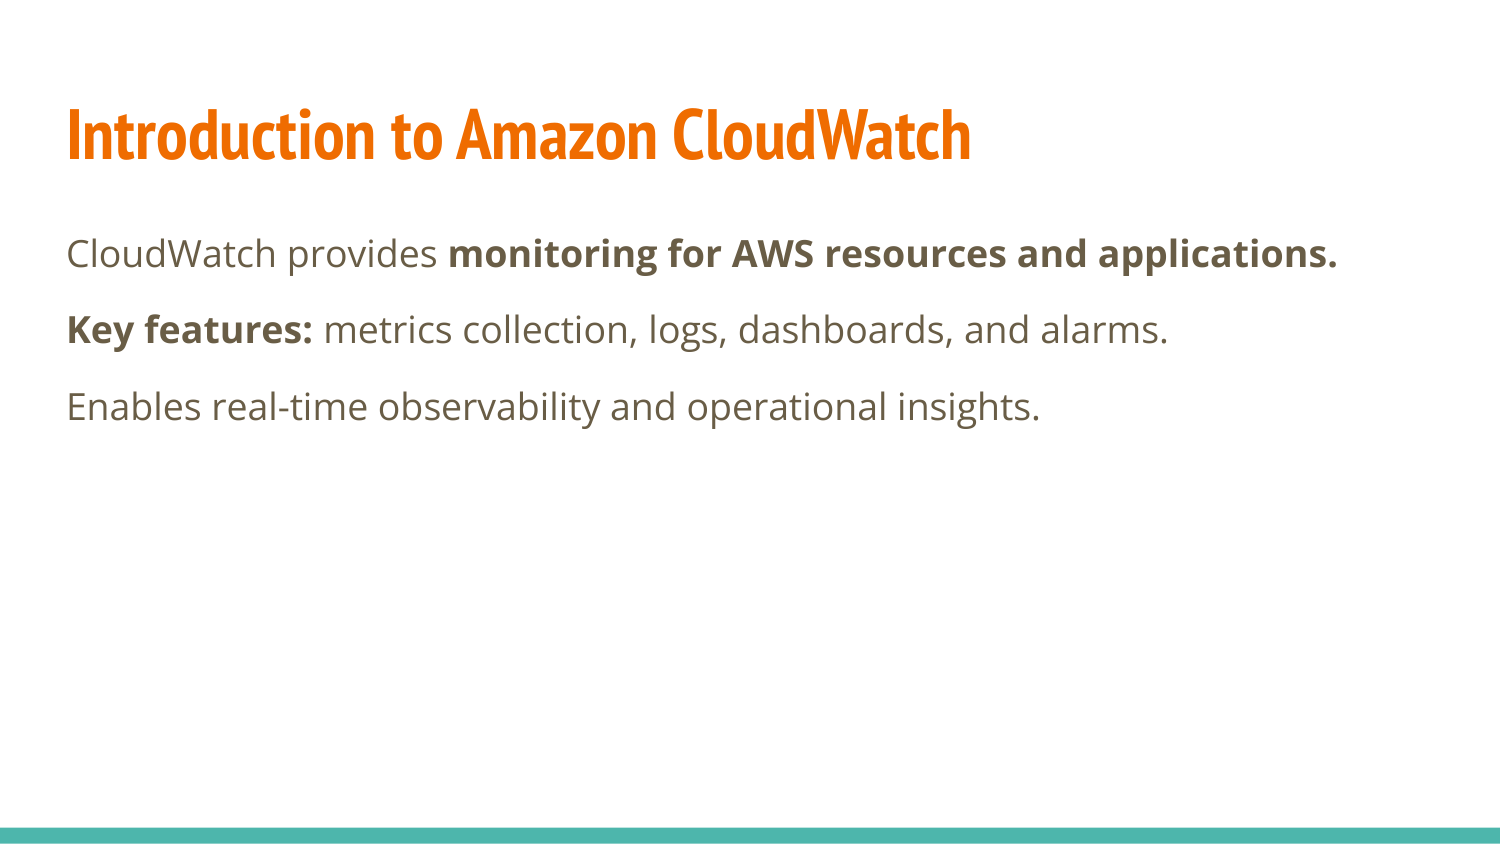

# Introduction to Amazon CloudWatch
CloudWatch provides monitoring for AWS resources and applications.
Key features: metrics collection, logs, dashboards, and alarms.
Enables real-time observability and operational insights.